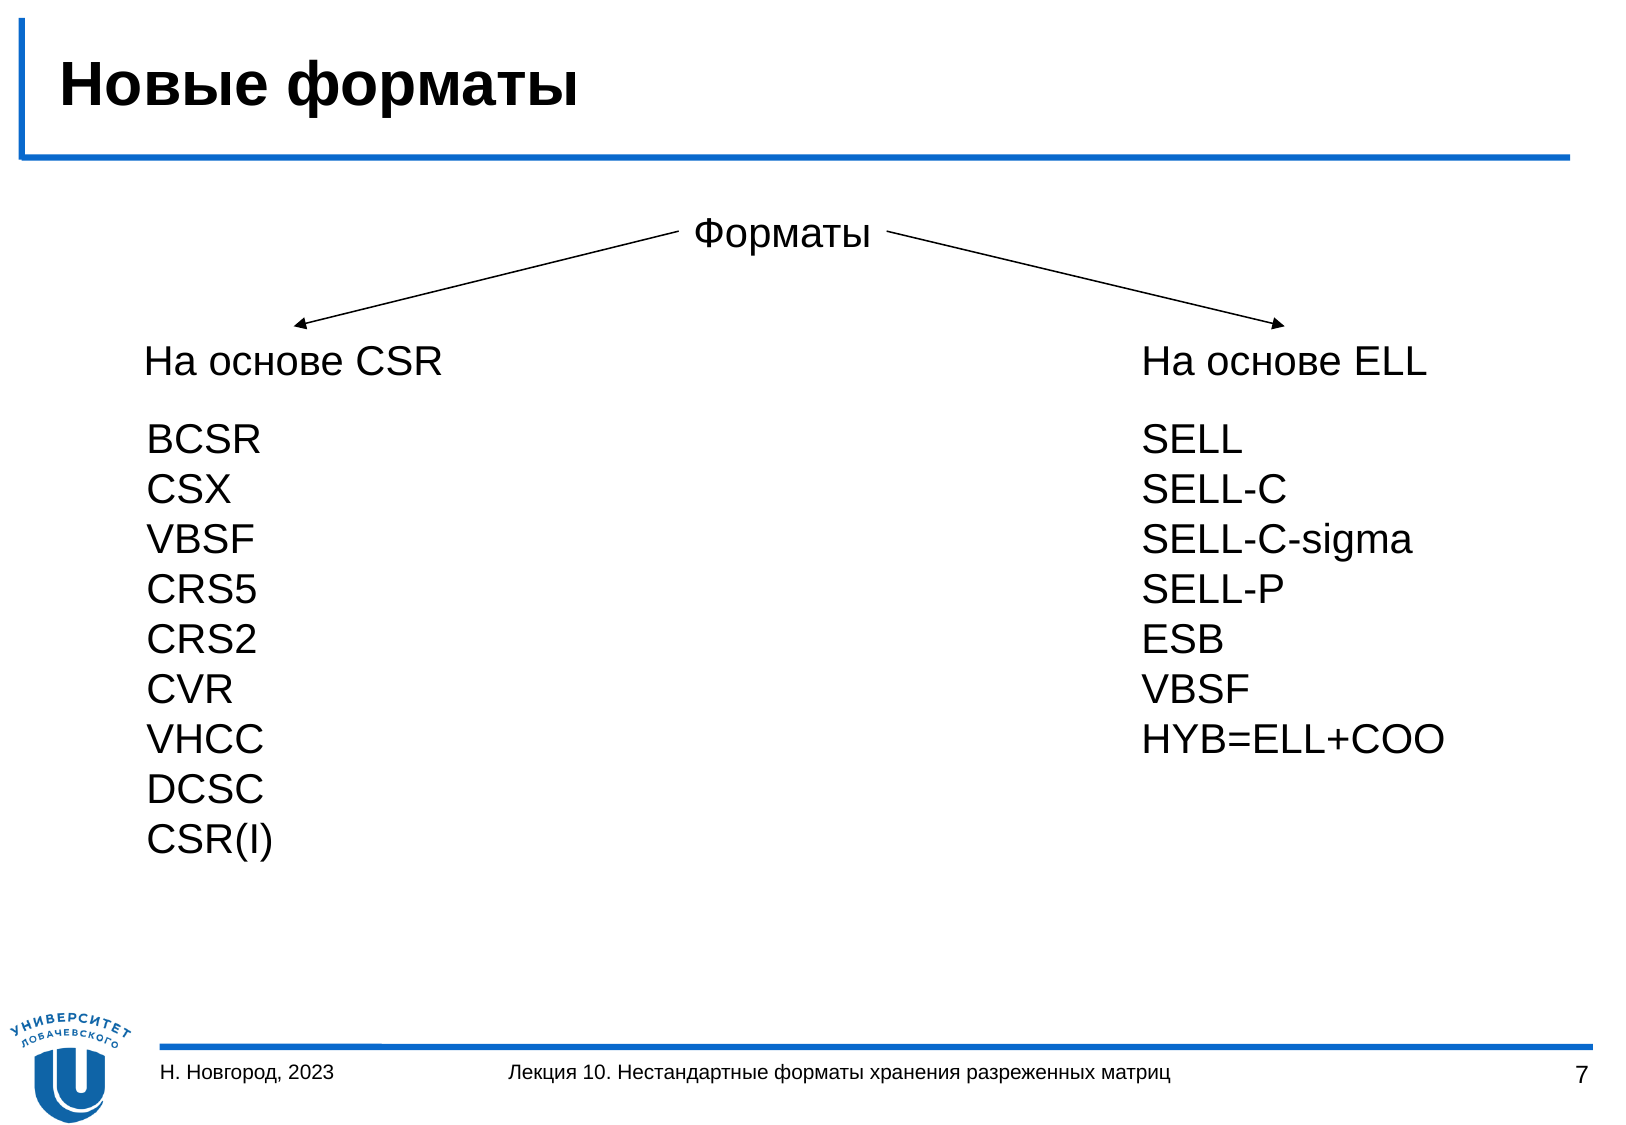

# Новые форматы
Форматы
На основе CSR
На основе ELL
BCSR
CSX
VBSF
CRS5
CRS2
CVR
VHCC
DCSC
CSR(I)
SELL
SELL-C
SELL-C-sigma
SELL-P
ESB
VBSF
HYB=ELL+COO
Н. Новгород, 2023
Лекция 10. Нестандартные форматы хранения разреженных матриц
7